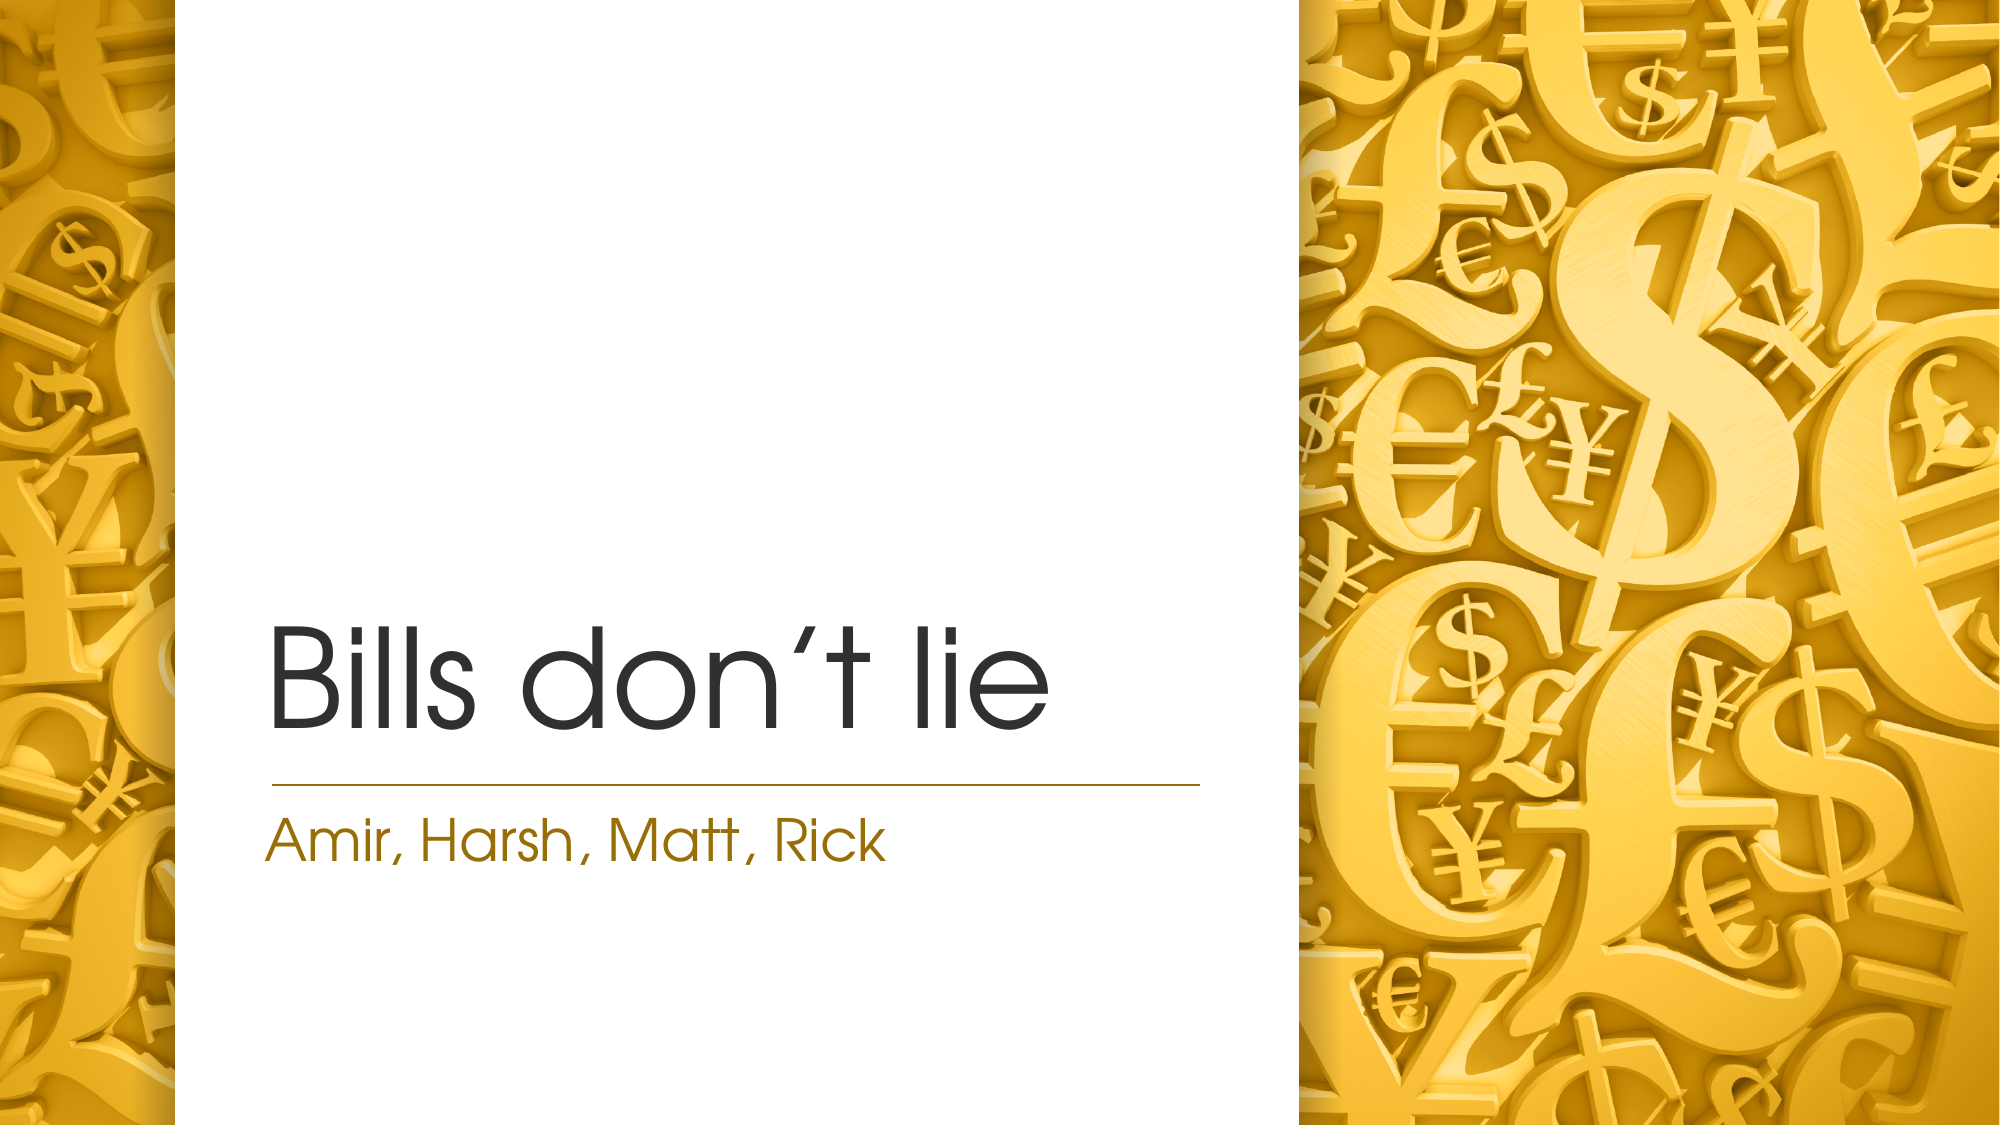

# Bills don’t lie
Amir, Harsh, Matt, Rick